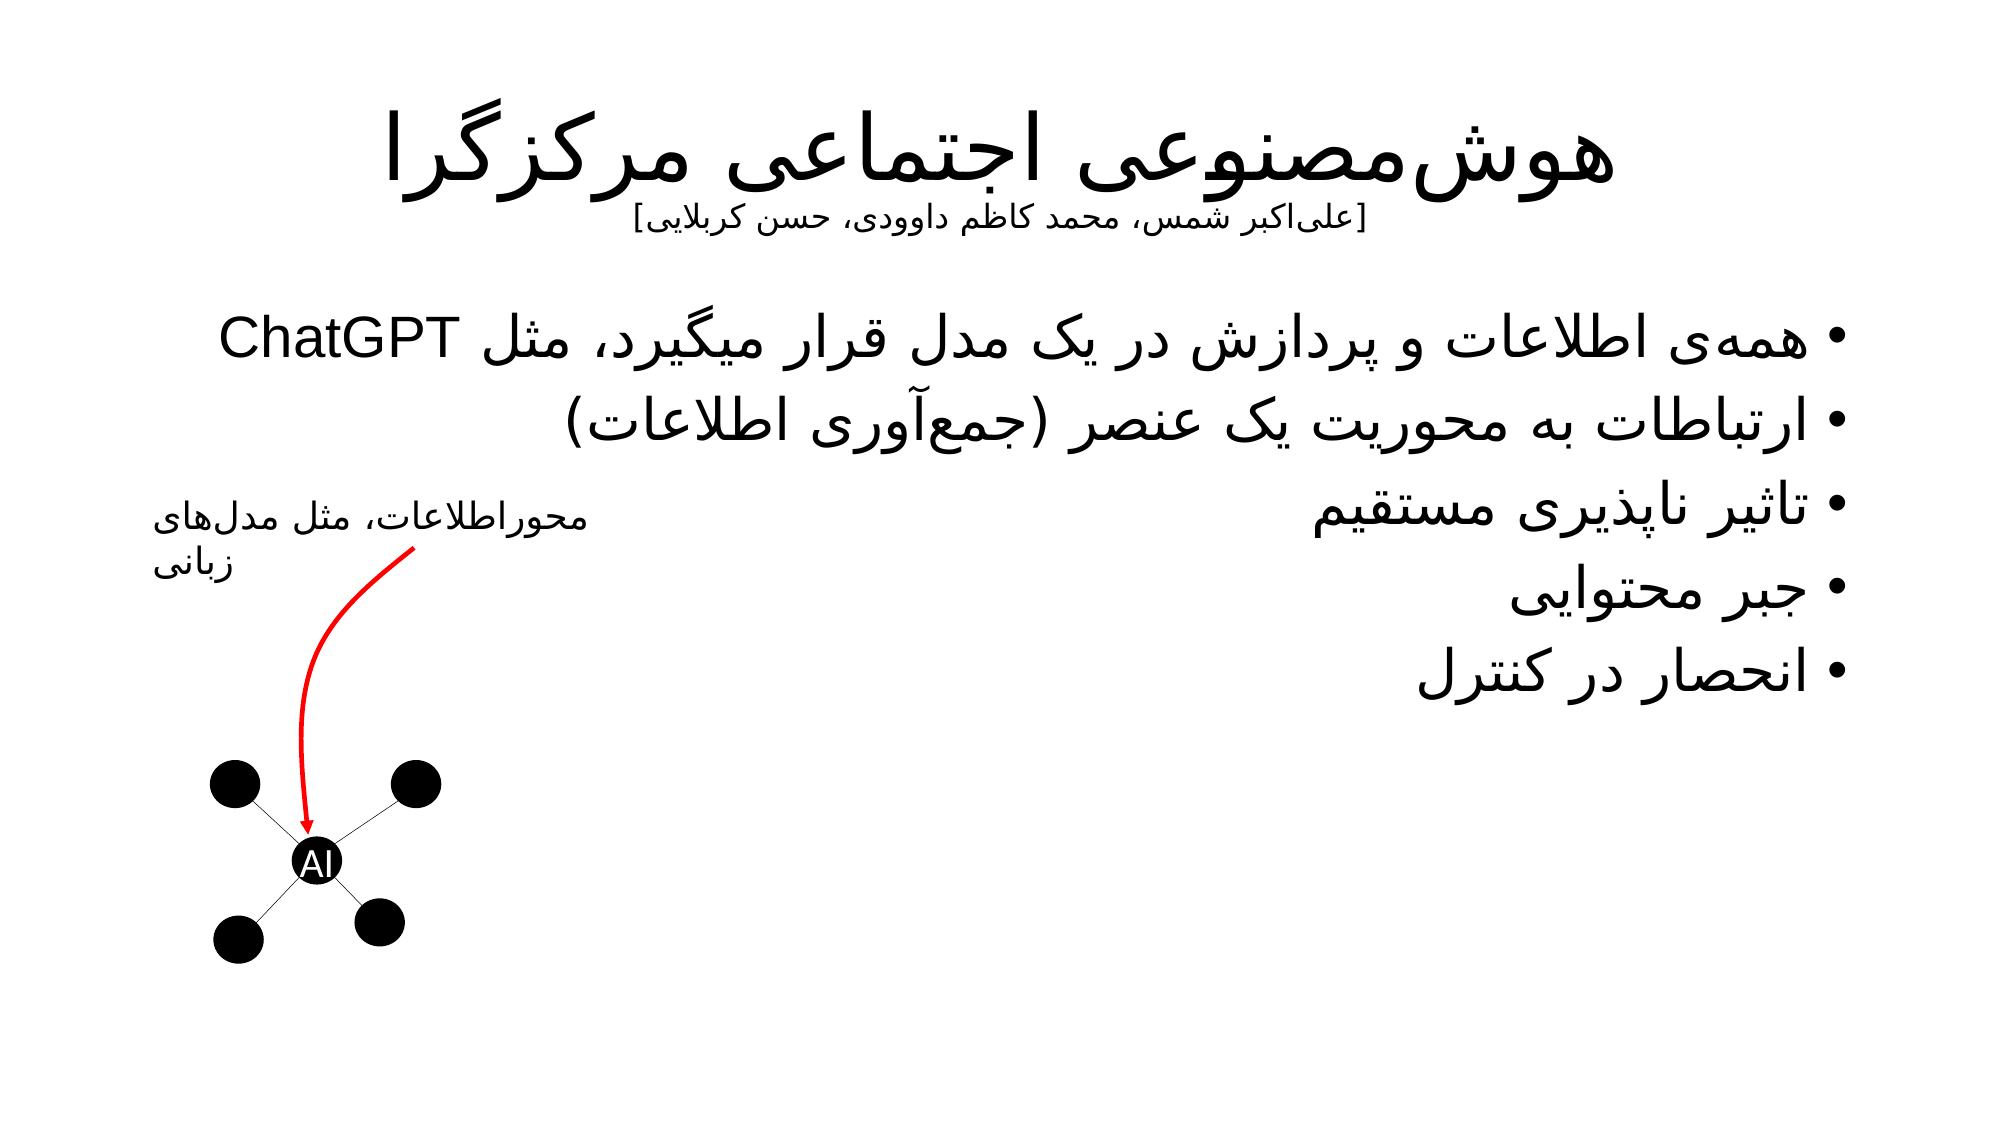

# هوش‌مصنوعی اجتماعی مرکز‌گرا [علی‌اکبر شمس، محمد کاظم داوودی، حسن کربلایی]
همه‌ی اطلاعات و پردازش در یک مدل قرار میگیرد، مثل ChatGPT
ارتباطات به محوریت یک عنصر (جمع‌آوری اطلاعات)
تاثیر ناپذیری مستقیم
جبر محتوایی
انحصار در کنترل
محوراطلاعات،‌ مثل مدل‌های زبانی

AI